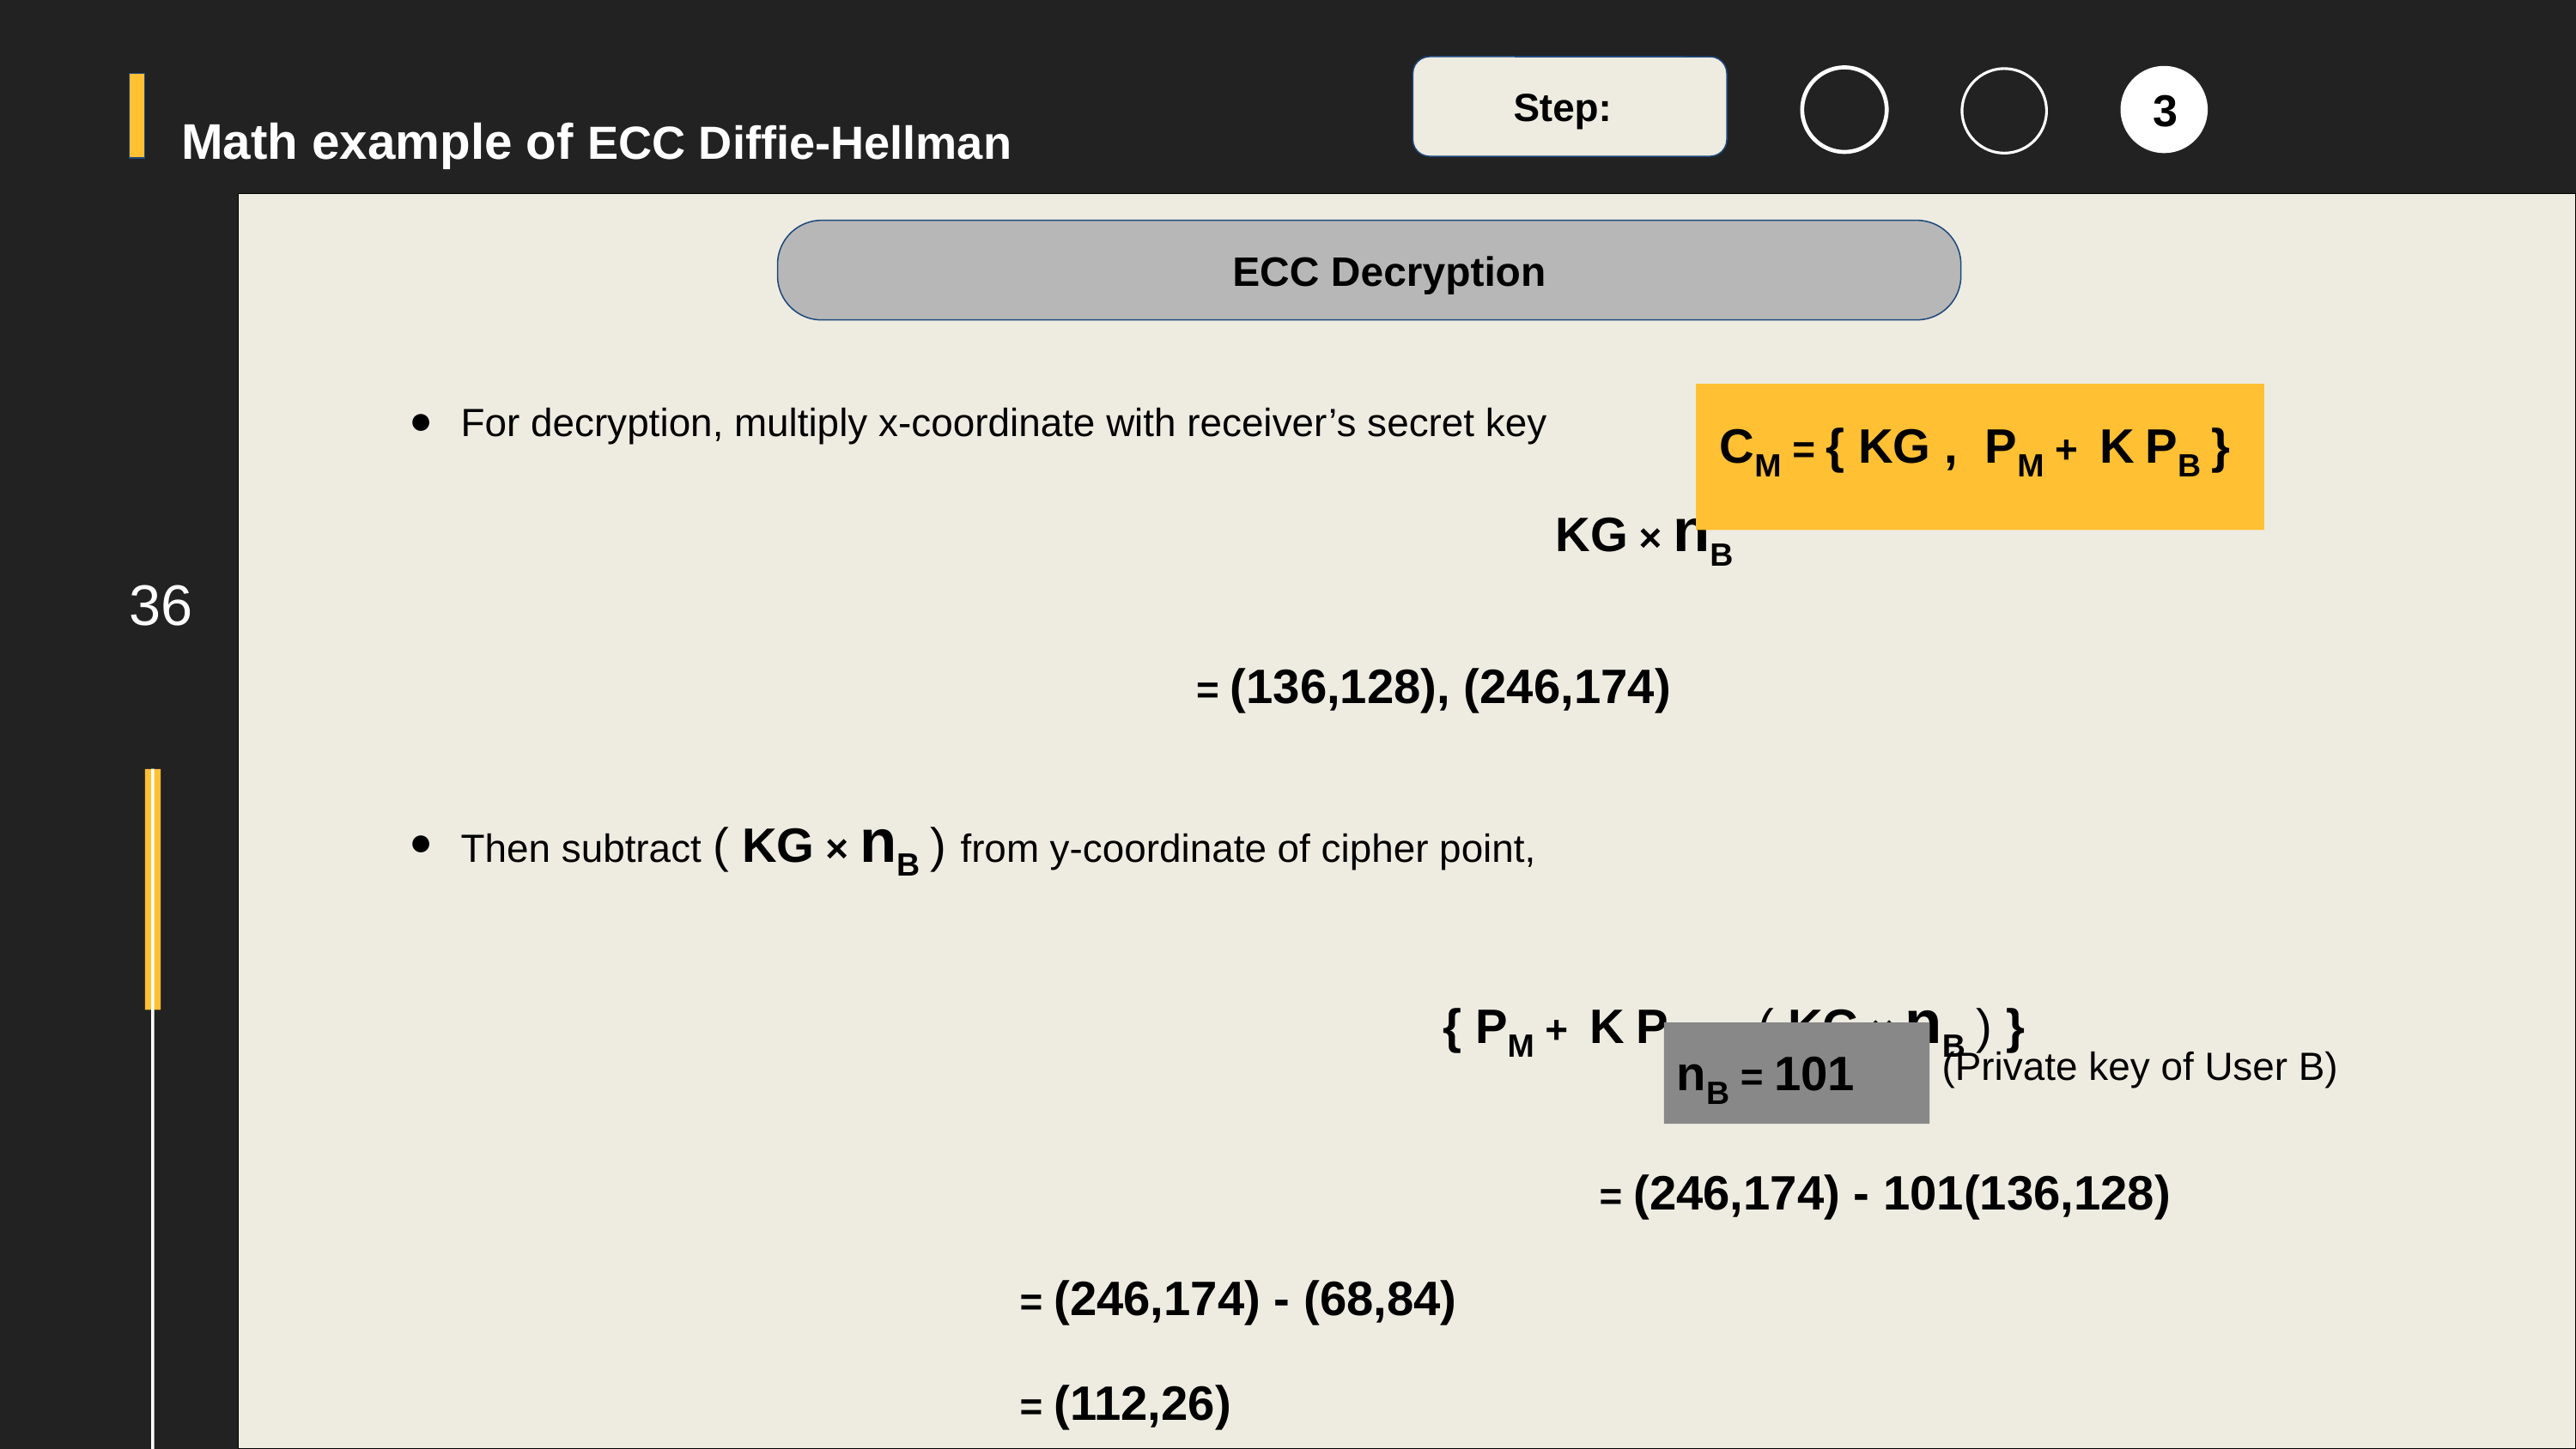

3
Step:

Math example of ECC Diffie-Hellman

ECC Decryption
For decryption, multiply x-coordinate with receiver’s secret key

									KG × nB
							          													   = (136,128), (246,174)

Then subtract ( KG × nB ) from y-coordinate of cipher point,

						                         { PM +  K PB   -  ( KG × nB ) }

									    = (246,174) - 101(136,128)

    = (246,174) - (68,84)

    = (112,26)

									    = PM   So the receiver gets the same point.

 CM = { KG ,  PM +  K PB }

36

nB = 101
(Private key of User B)